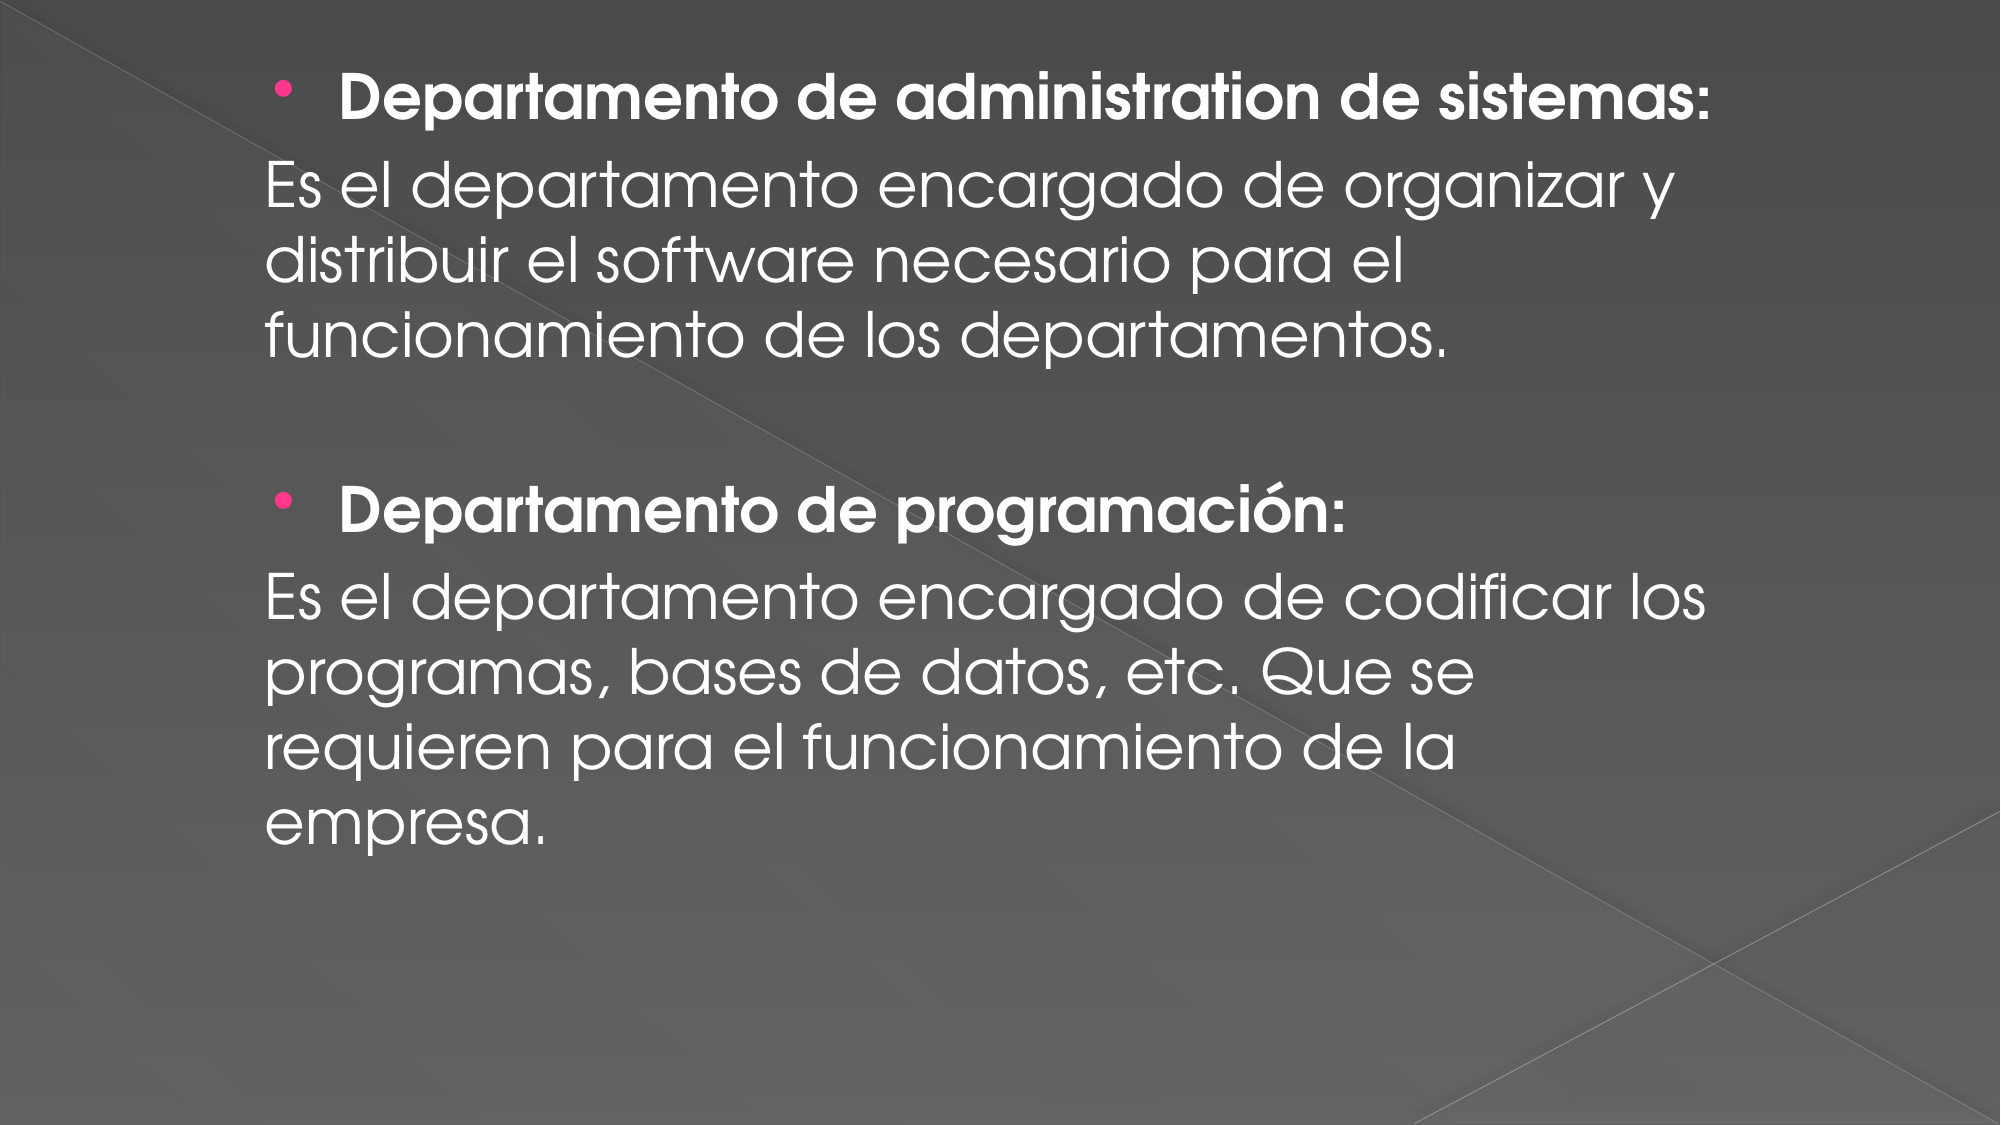

Departamento de administration de sistemas:
Es el departamento encargado de organizar y distribuir el software necesario para el funcionamiento de los departamentos.

Departamento de programación:
Es el departamento encargado de codificar los programas, bases de datos, etc. Que se requieren para el funcionamiento de la empresa.